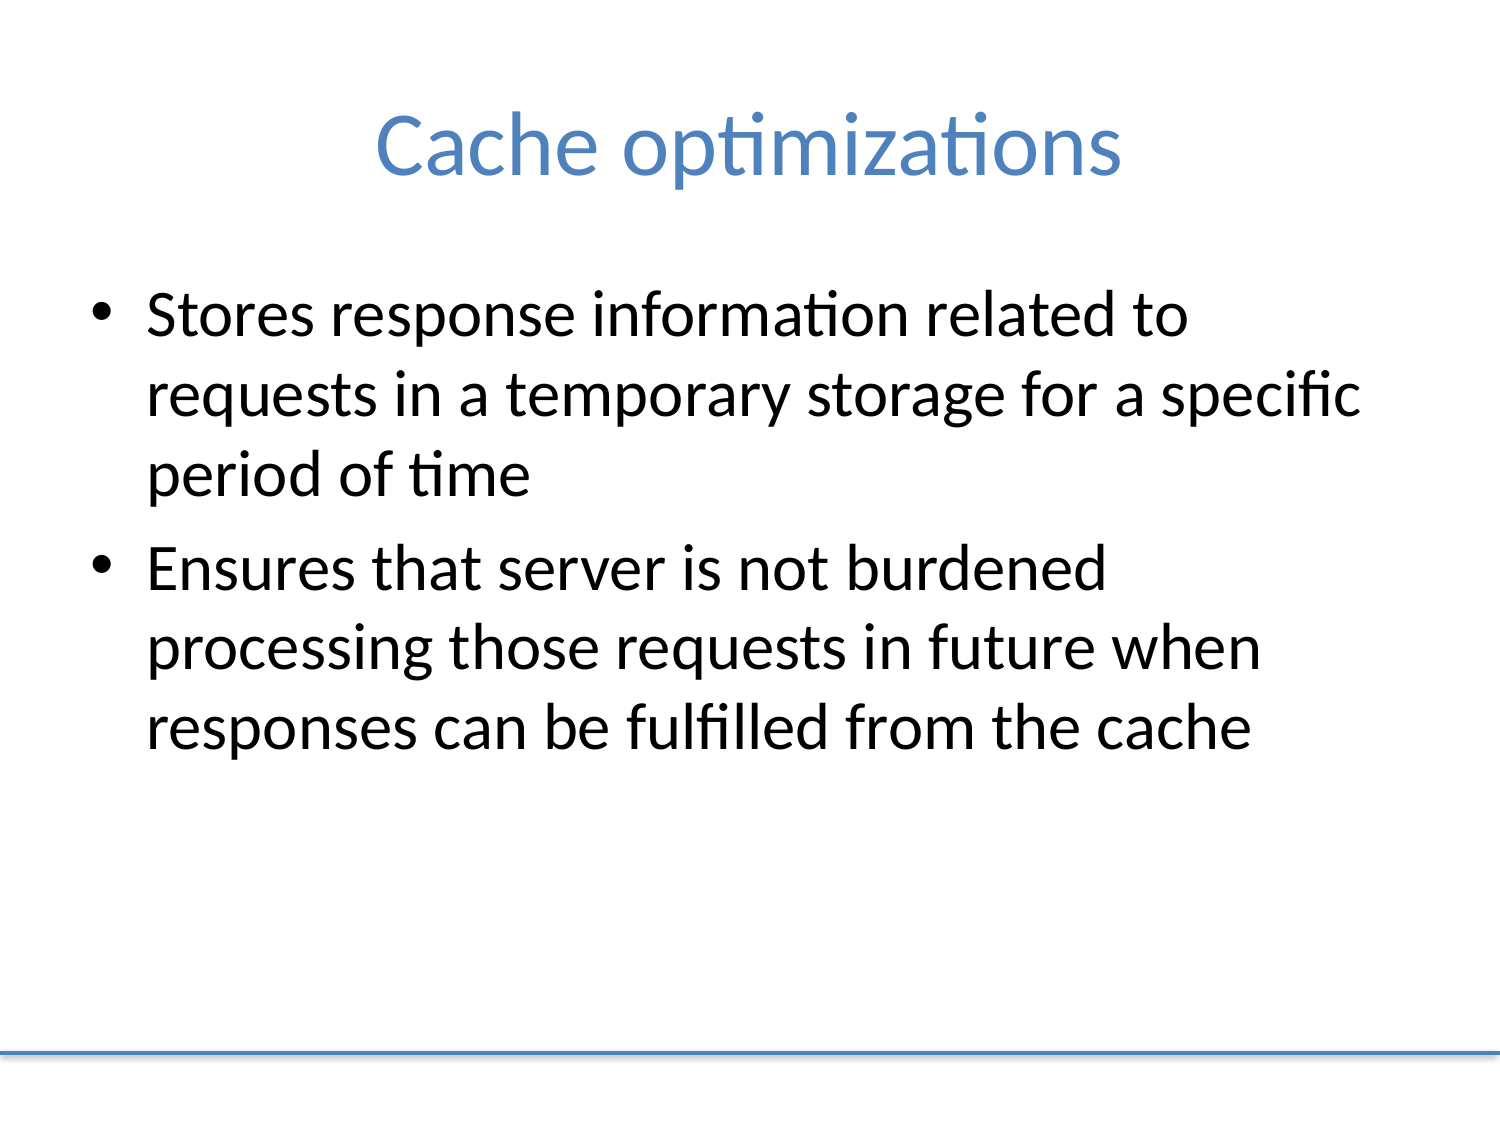

# Cache optimizations
Stores response information related to requests in a temporary storage for a specific period of time
Ensures that server is not burdened processing those requests in future when responses can be fulfilled from the cache